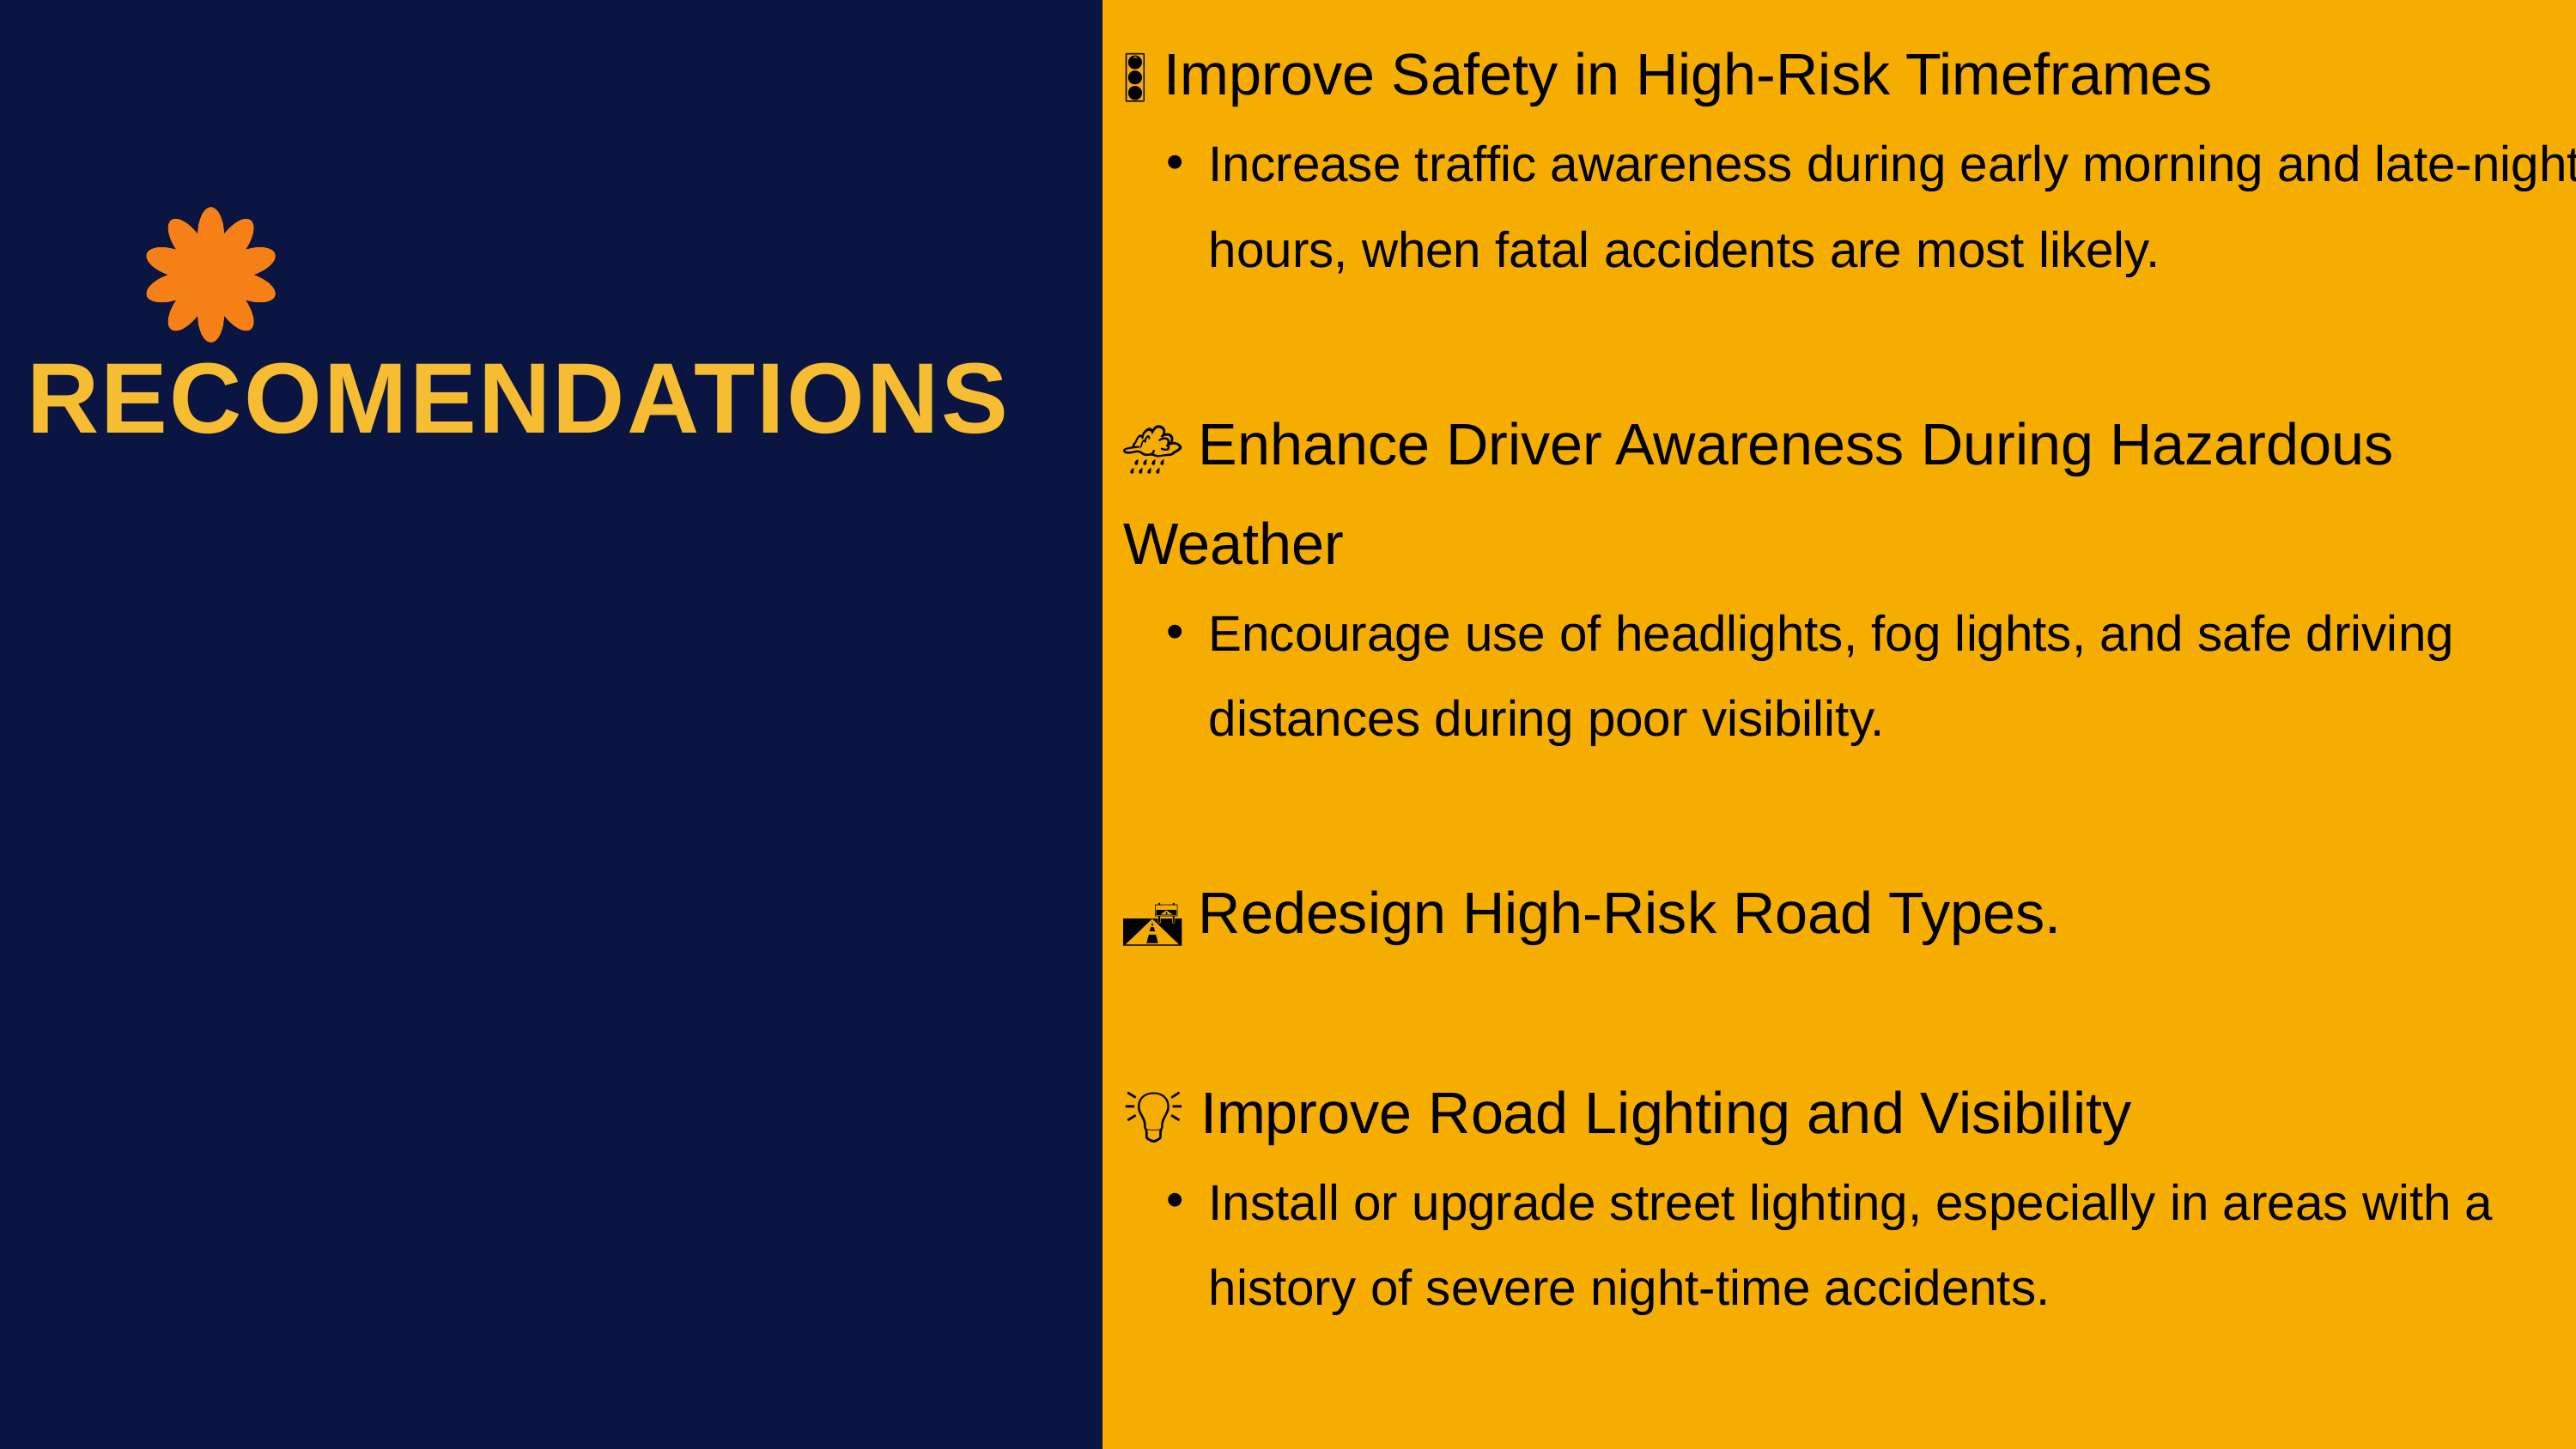

🚦 Improve Safety in High-Risk Timeframes
Increase traffic awareness during early morning and late-night hours, when fatal accidents are most likely.

🌧 Enhance Driver Awareness During Hazardous Weather
Encourage use of headlights, fog lights, and safe driving distances during poor visibility.

🛣 Redesign High-Risk Road Types.

💡 Improve Road Lighting and Visibility
Install or upgrade street lighting, especially in areas with a history of severe night-time accidents.

RECOMENDATIONS